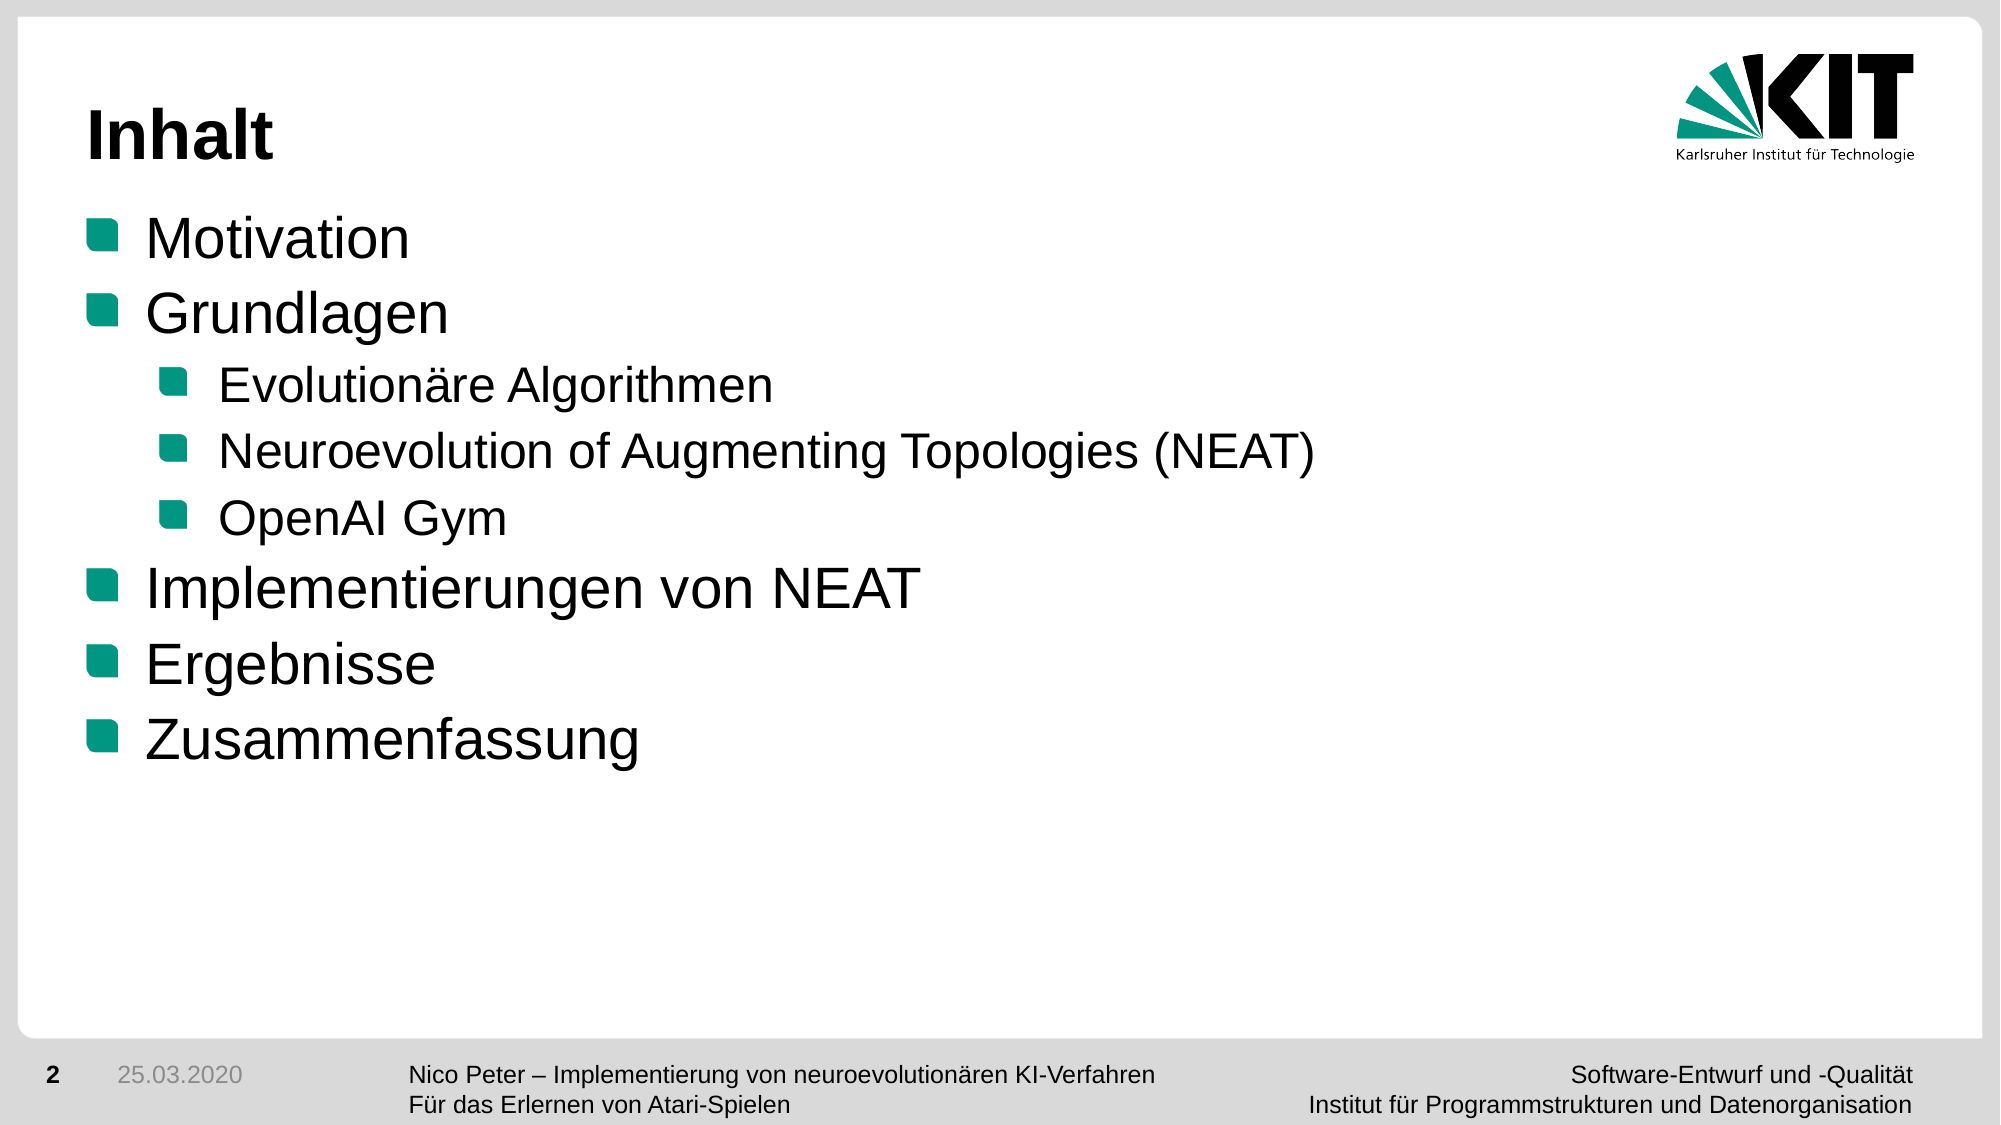

# Inhalt
Motivation
Grundlagen
Evolutionäre Algorithmen
Neuroevolution of Augmenting Topologies (NEAT)
OpenAI Gym
Implementierungen von NEAT
Ergebnisse
Zusammenfassung
2
25.03.2020